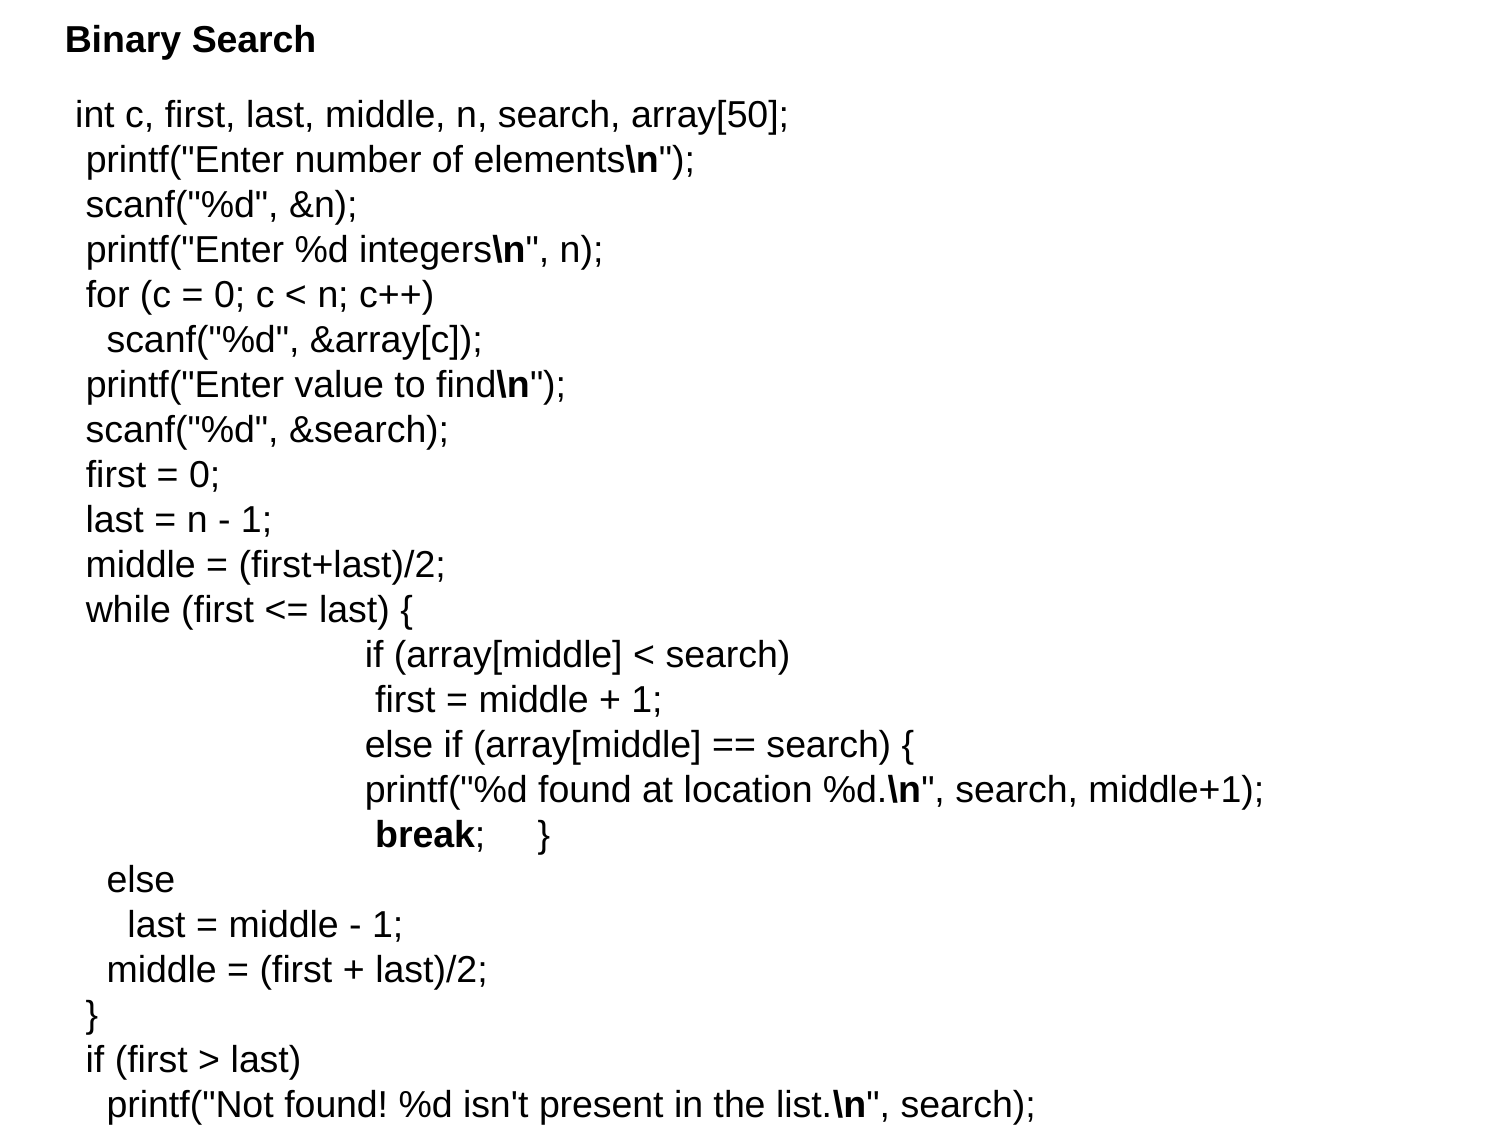

Binary Search

 int c, first, last, middle, n, search, array[50];
  printf("Enter number of elements\n");
  scanf("%d", &n);
  printf("Enter %d integers\n", n);
  for (c = 0; c < n; c++)
    scanf("%d", &array[c]);
  printf("Enter value to find\n");
  scanf("%d", &search);
  first = 0;
  last = n - 1;
  middle = (first+last)/2;
  while (first <= last) {
    		if (array[middle] < search)
    	 	 first = middle + 1;
    		else if (array[middle] == search) {
    	  	printf("%d found at location %d.\n", search, middle+1);
     		 break;     }
    else
      last = middle - 1;
    middle = (first + last)/2;
  }
  if (first > last)
    printf("Not found! %d isn't present in the list.\n", search);